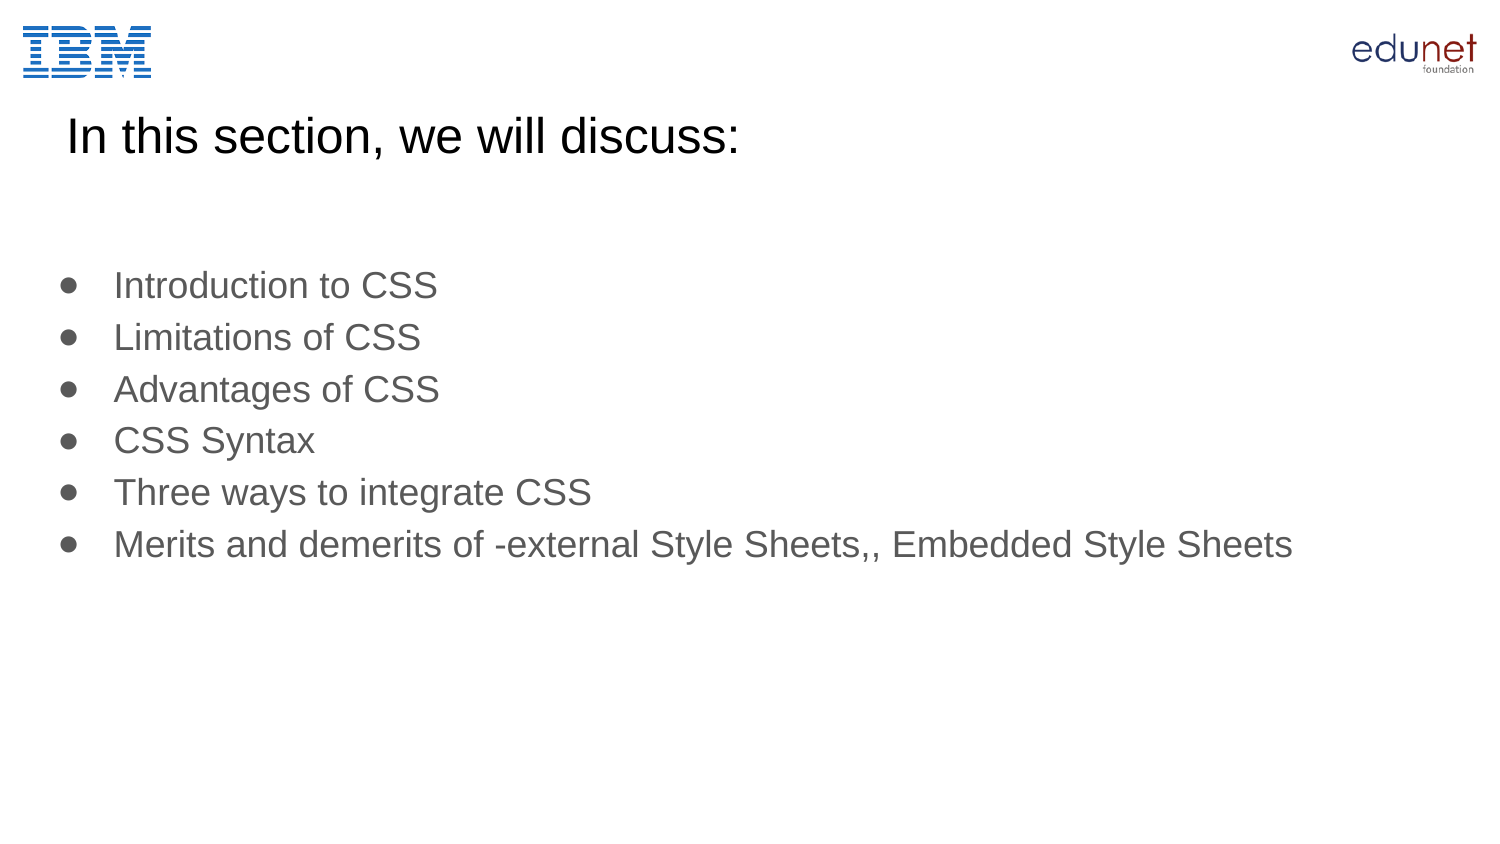

# In this section, we will discuss:

Introduction to CSS
Limitations of CSS
Advantages of CSS
CSS Syntax
Three ways to integrate CSS
Merits and demerits of -external Style Sheets,, Embedded Style Sheets